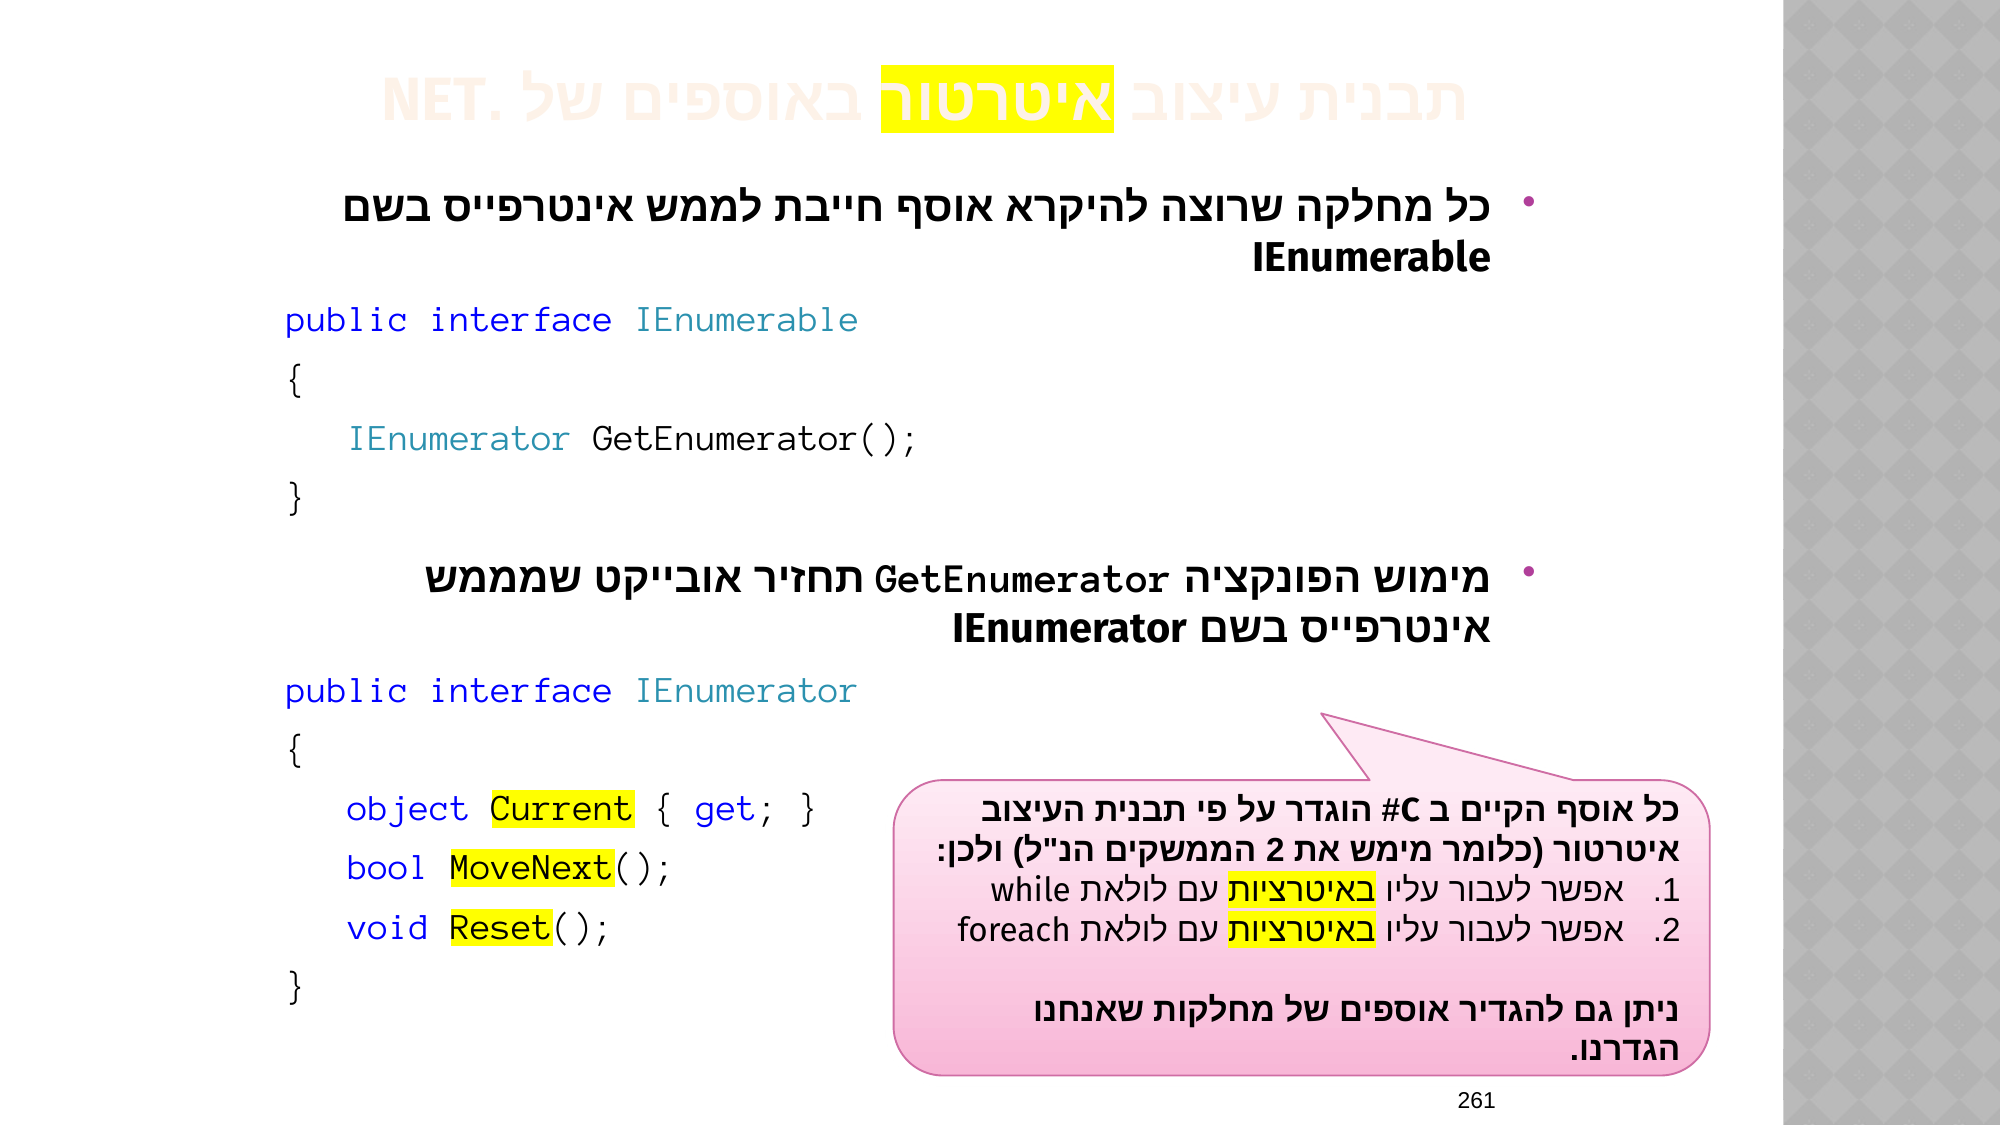

תבנית עיצוב איטרטור באוספים של .NET
כל מחלקה שרוצה להיקרא אוסף חייבת לממש אינטרפייס בשם IEnumerable
public interface IEnumerable
{
   IEnumerator GetEnumerator();
}
מימוש הפונקציה GetEnumerator תחזיר אובייקט שמממש אינטרפייס בשם IEnumerator
public interface IEnumerator
{
   object Current { get; }
   bool MoveNext();
   void Reset();
}
כל אוסף הקיים ב C# הוגדר על פי תבנית העיצוב איטרטור (כלומר מימש את 2 הממשקים הנ"ל) ולכן:
אפשר לעבור עליו באיטרציות עם לולאת while
אפשר לעבור עליו באיטרציות עם לולאת foreach

ניתן גם להגדיר אוספים של מחלקות שאנחנו הגדרנו.
261